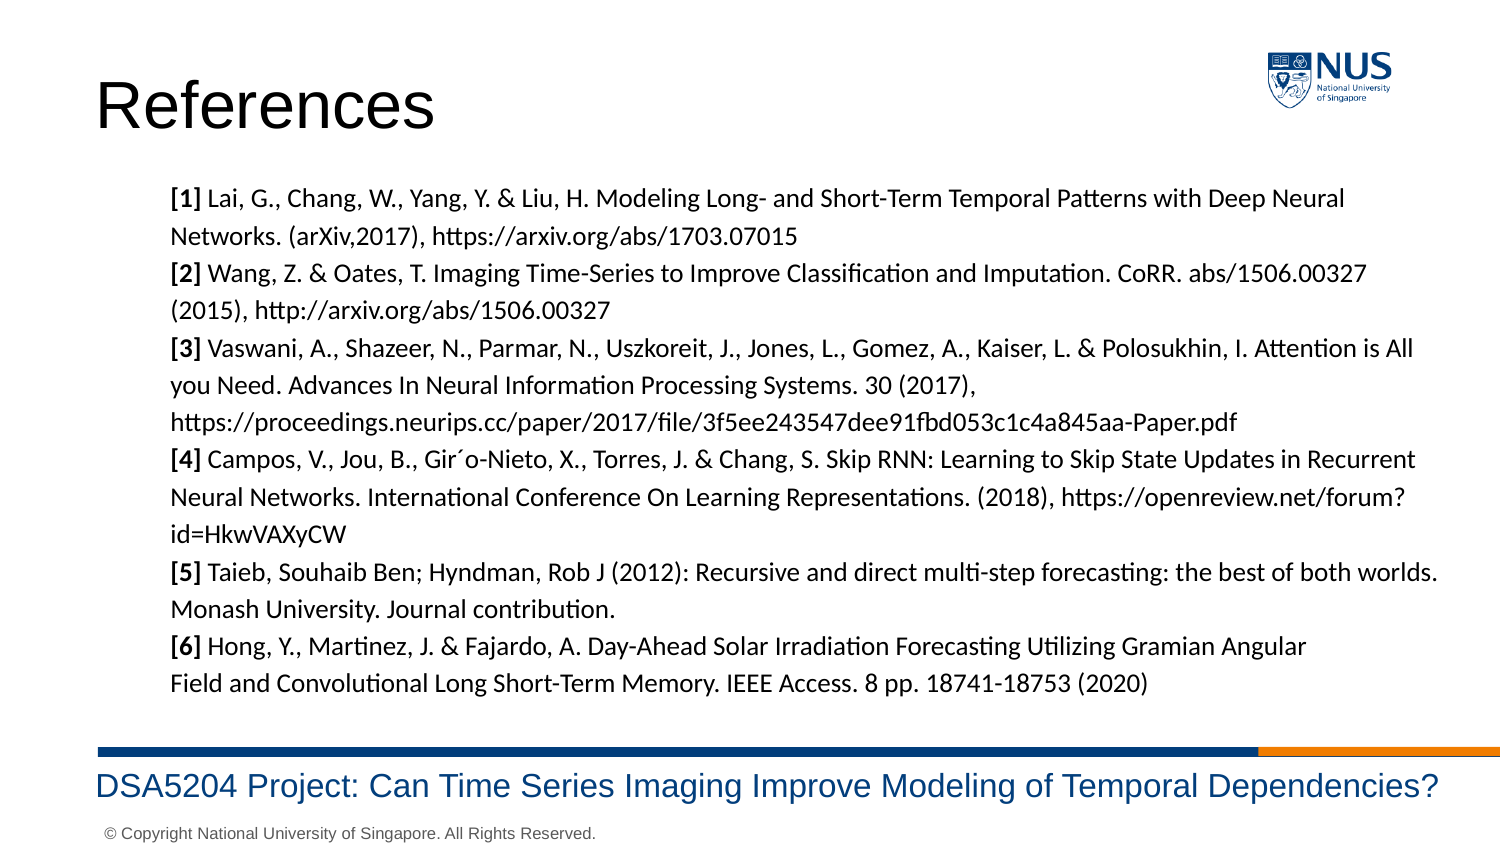

References
[1] Lai, G., Chang, W., Yang, Y. & Liu, H. Modeling Long- and Short-Term Temporal Patterns with Deep Neural Networks. (arXiv,2017), https://arxiv.org/abs/1703.07015
[2] Wang, Z. & Oates, T. Imaging Time-Series to Improve Classification and Imputation. CoRR. abs/1506.00327 (2015), http://arxiv.org/abs/1506.00327
[3] Vaswani, A., Shazeer, N., Parmar, N., Uszkoreit, J., Jones, L., Gomez, A., Kaiser, L. & Polosukhin, I. Attention is All you Need. Advances In Neural Information Processing Systems. 30 (2017), https://proceedings.neurips.cc/paper/2017/file/3f5ee243547dee91fbd053c1c4a845aa-Paper.pdf
[4] Campos, V., Jou, B., Gir´o-Nieto, X., Torres, J. & Chang, S. Skip RNN: Learning to Skip State Updates in Recurrent Neural Networks. International Conference On Learning Representations. (2018), https://openreview.net/forum?id=HkwVAXyCW
[5] Taieb, Souhaib Ben; Hyndman, Rob J (2012): Recursive and direct multi-step forecasting: the best of both worlds. Monash University. Journal contribution.
[6] Hong, Y., Martinez, J. & Fajardo, A. Day-Ahead Solar Irradiation Forecasting Utilizing Gramian Angular
Field and Convolutional Long Short-Term Memory. IEEE Access. 8 pp. 18741-18753 (2020)
DSA5204 Project: Can Time Series Imaging Improve Modeling of Temporal Dependencies?